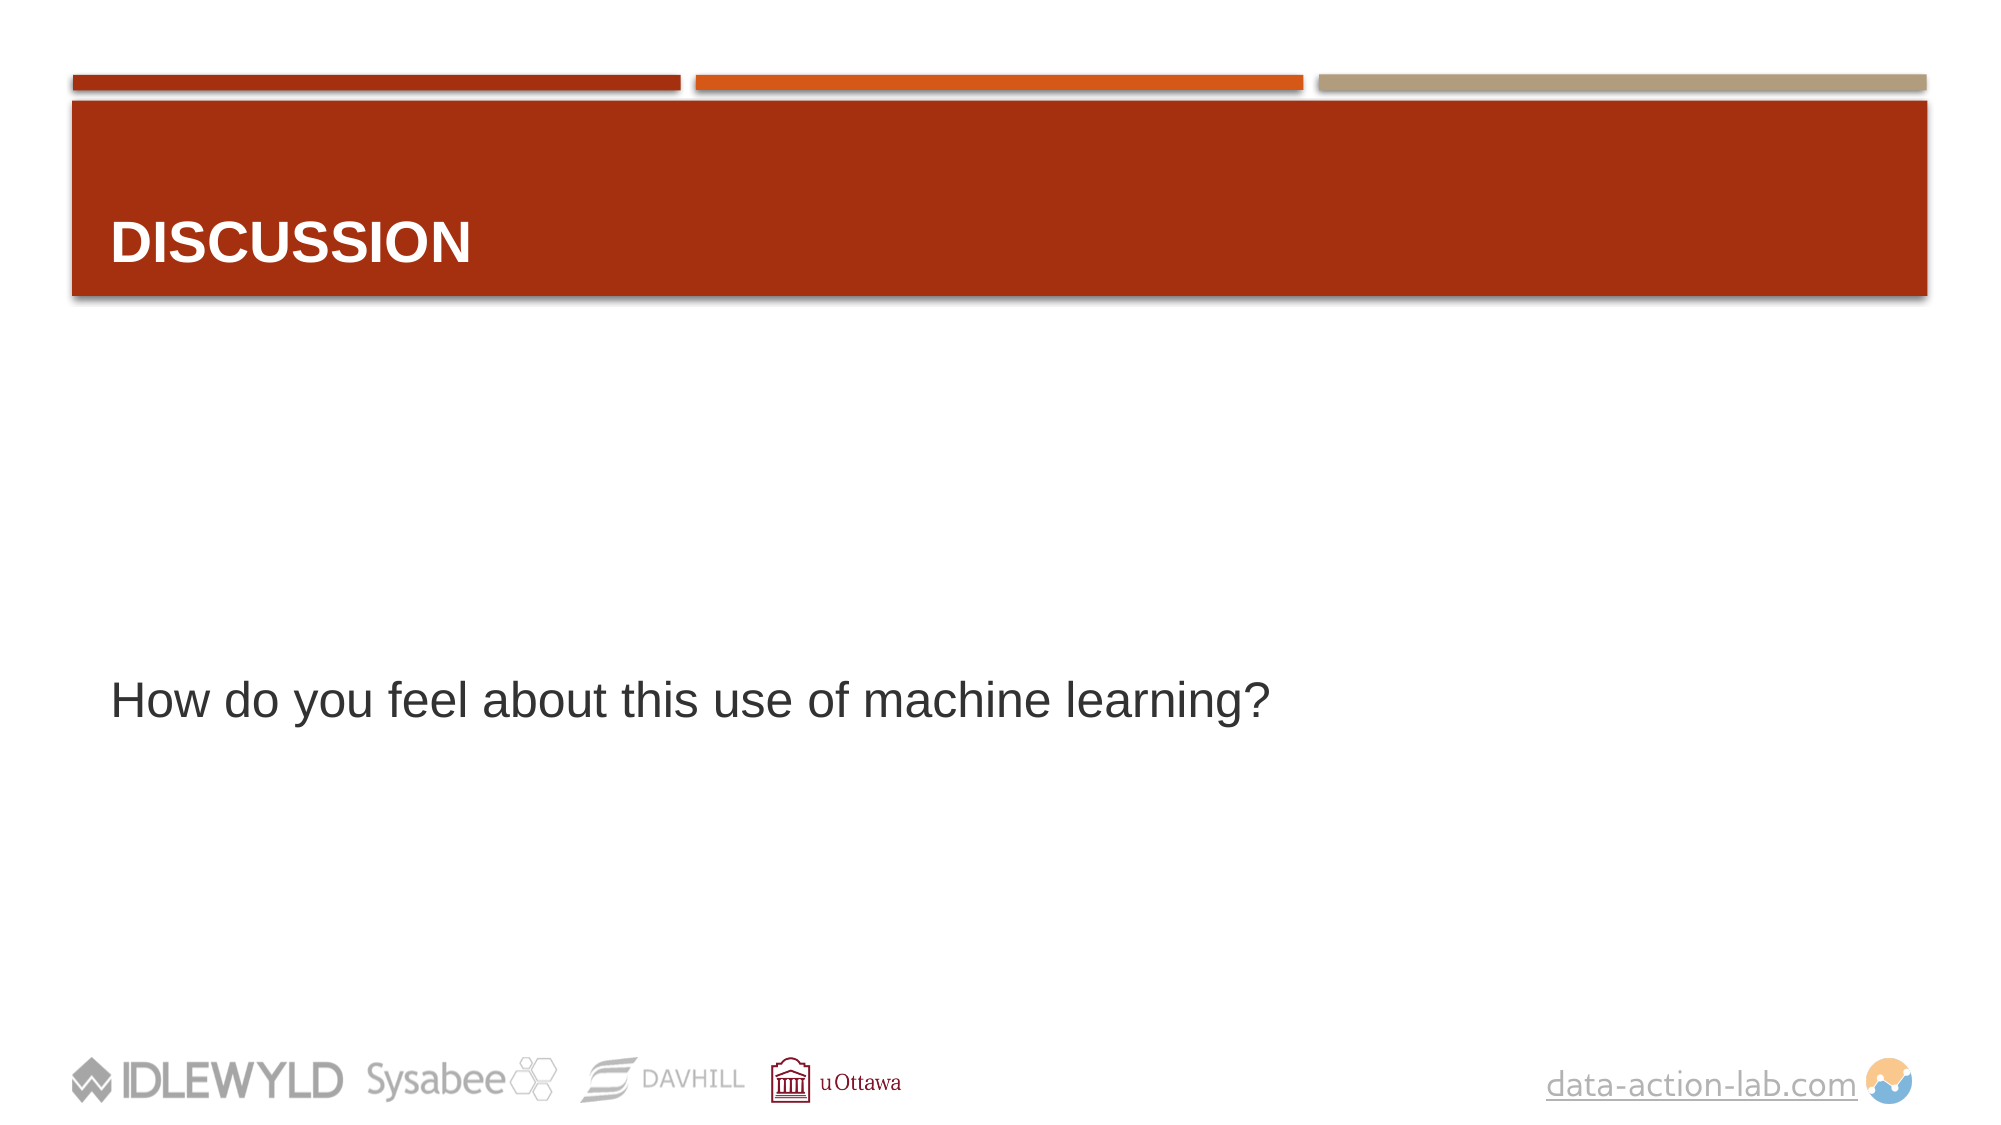

# DISCUSSION
How do you feel about this use of machine learning?